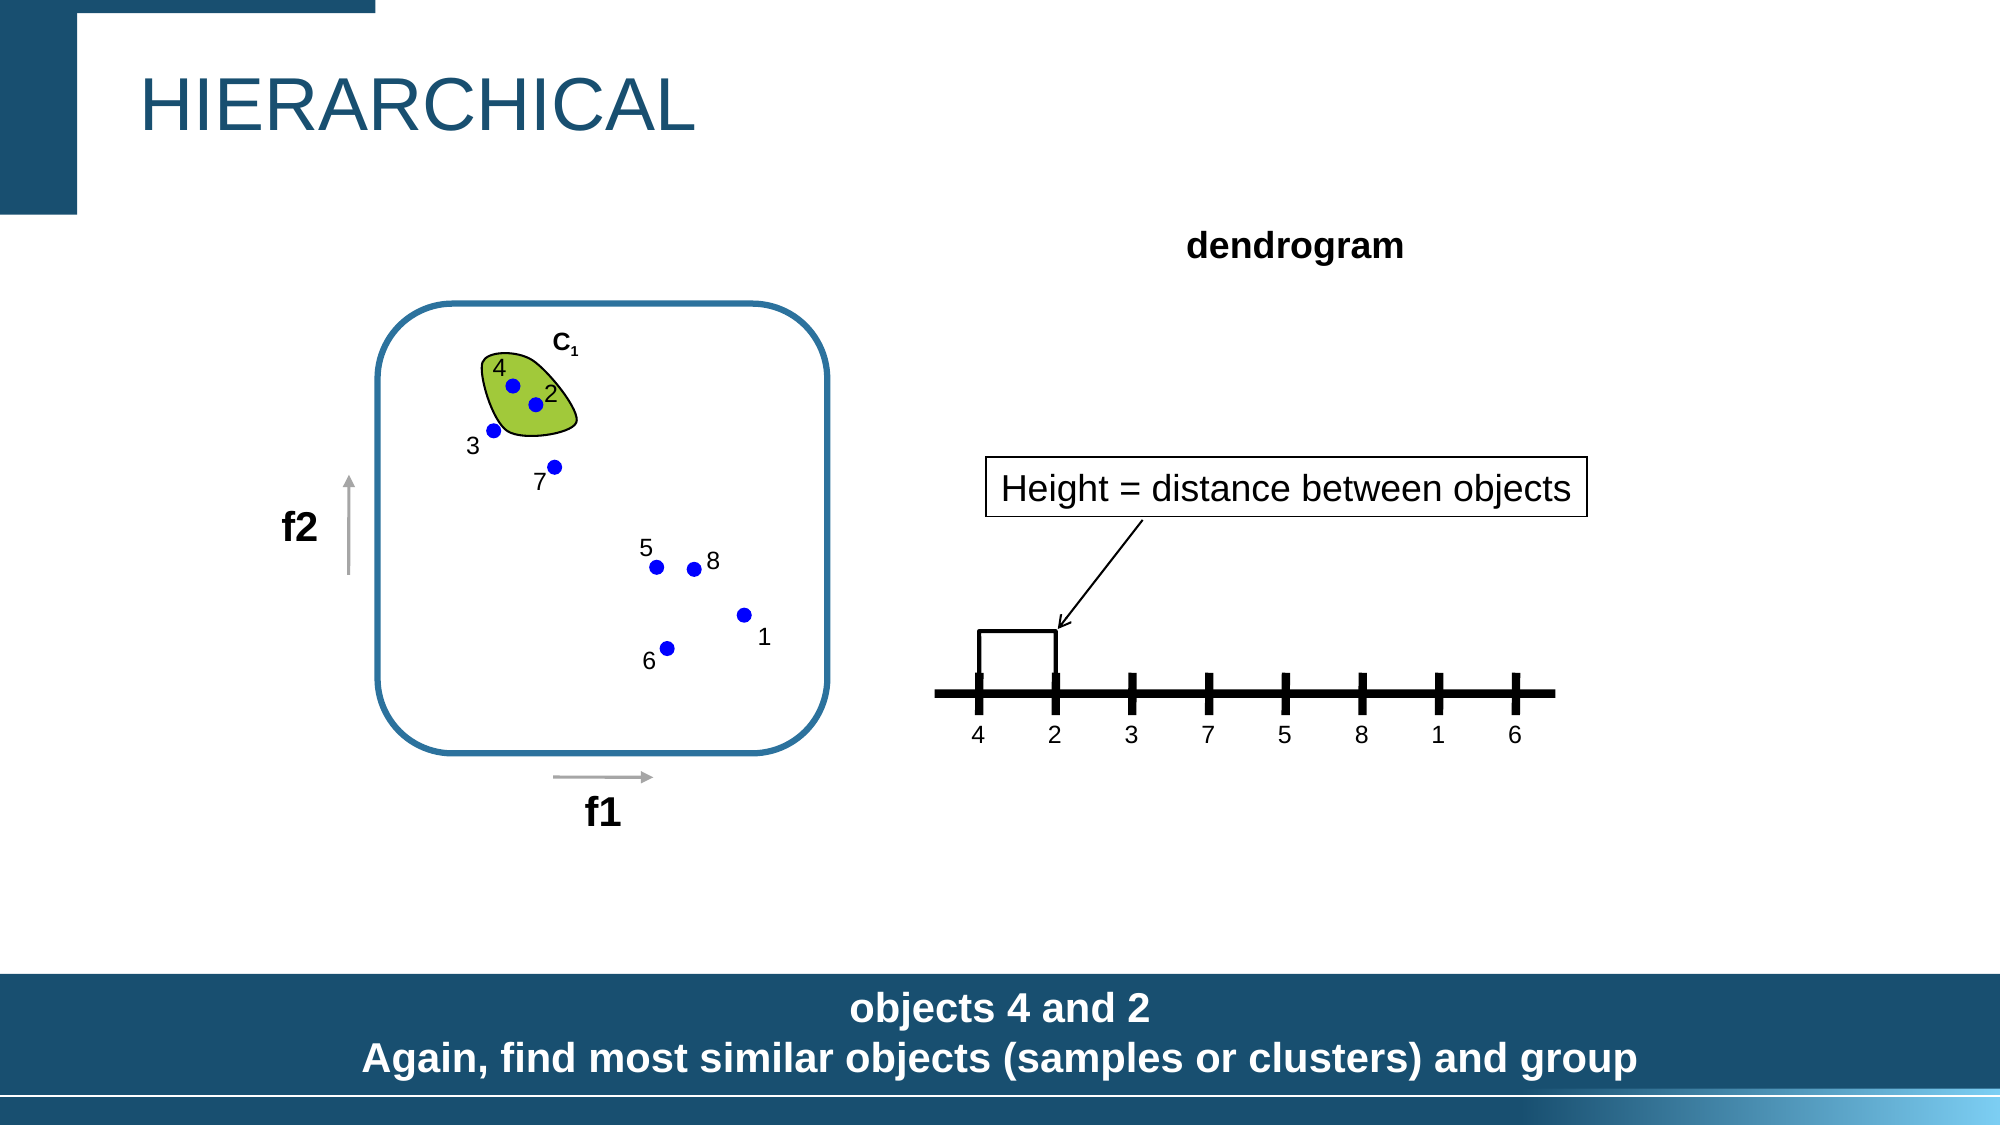

hierarchical
dendrogram

C1
4

2

3

Height = distance between objects
7

f2

f1
5
8

1

6

4
2
3
7
5
8
1
6
objects 4 and 2
Again, find most similar objects (samples or clusters) and group